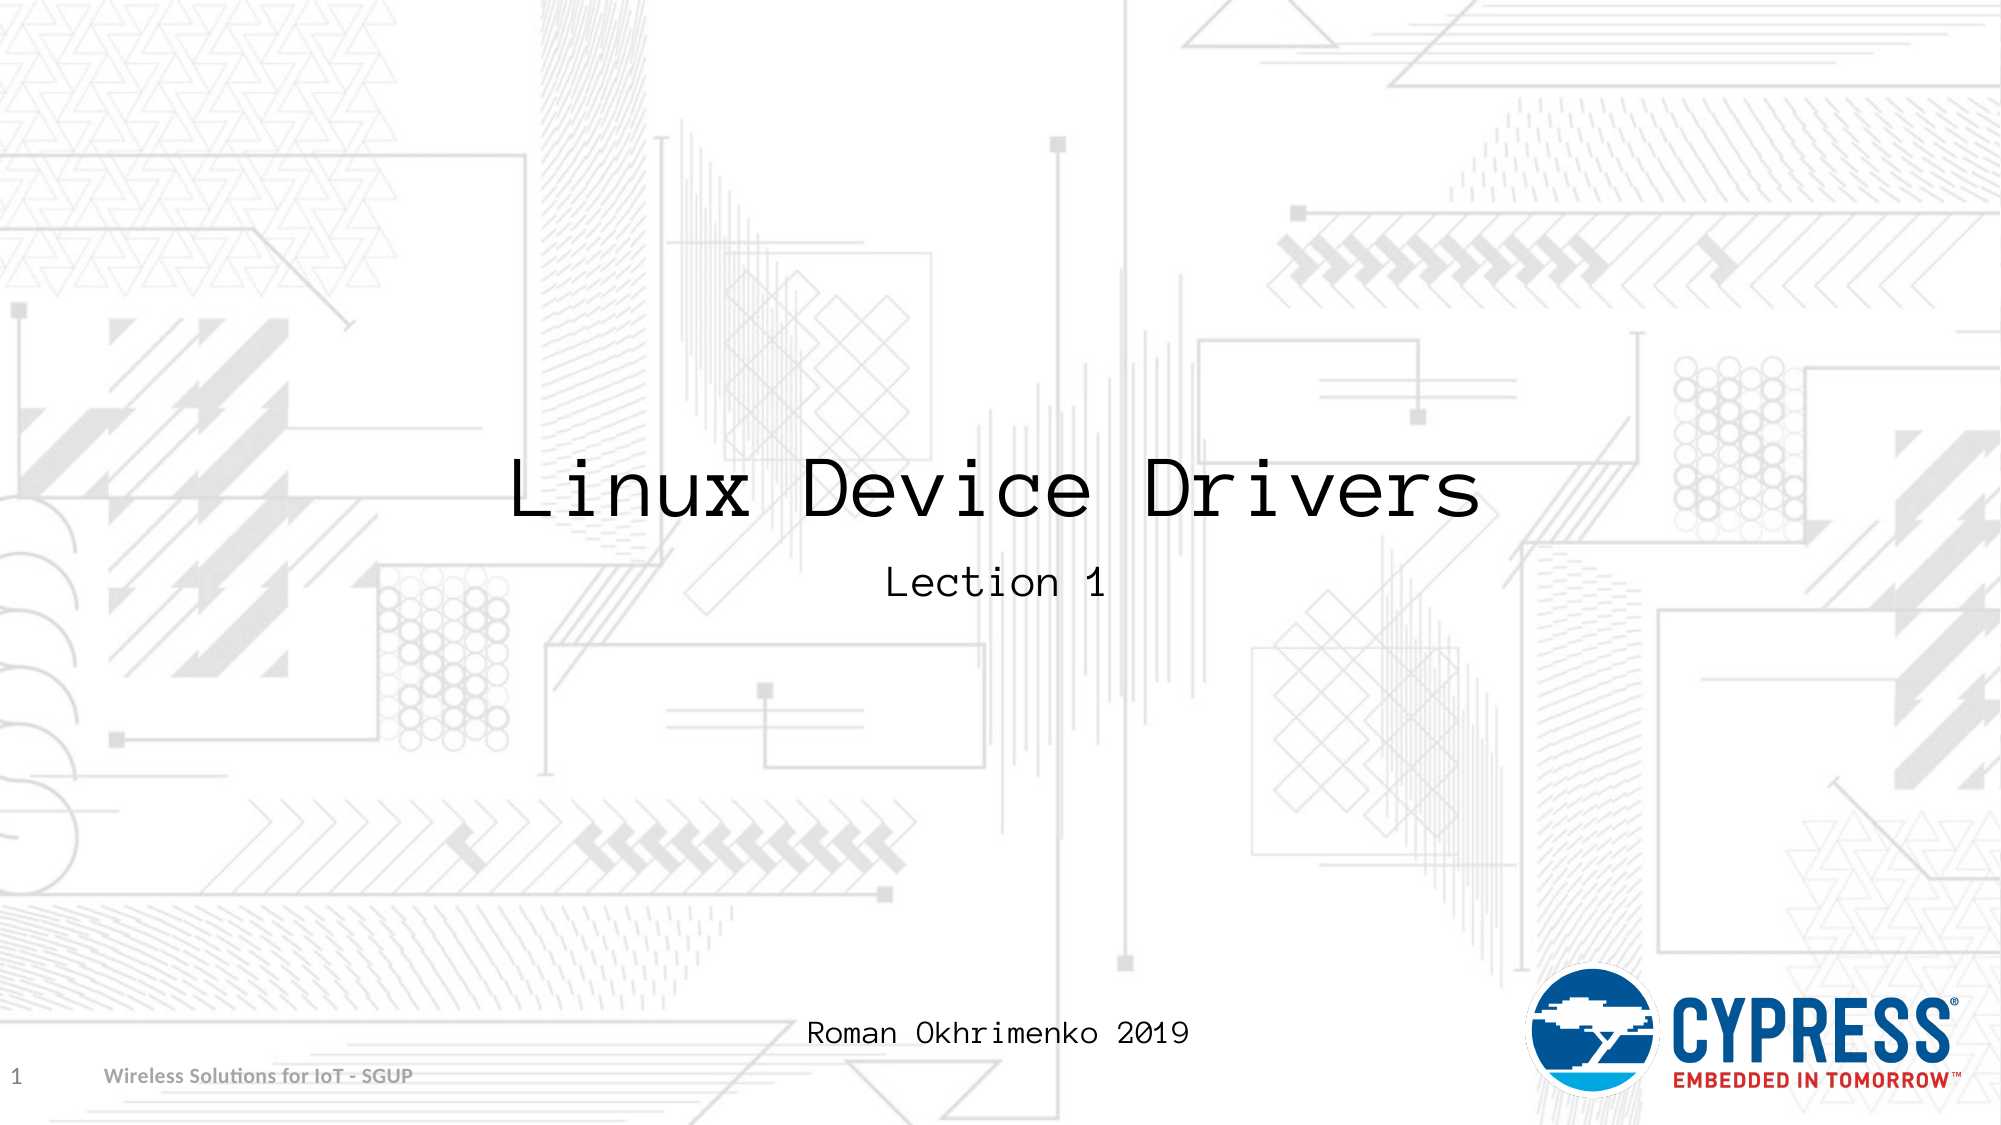

# Linux Device Drivers
Lection 1
Roman Okhrimenko 2019